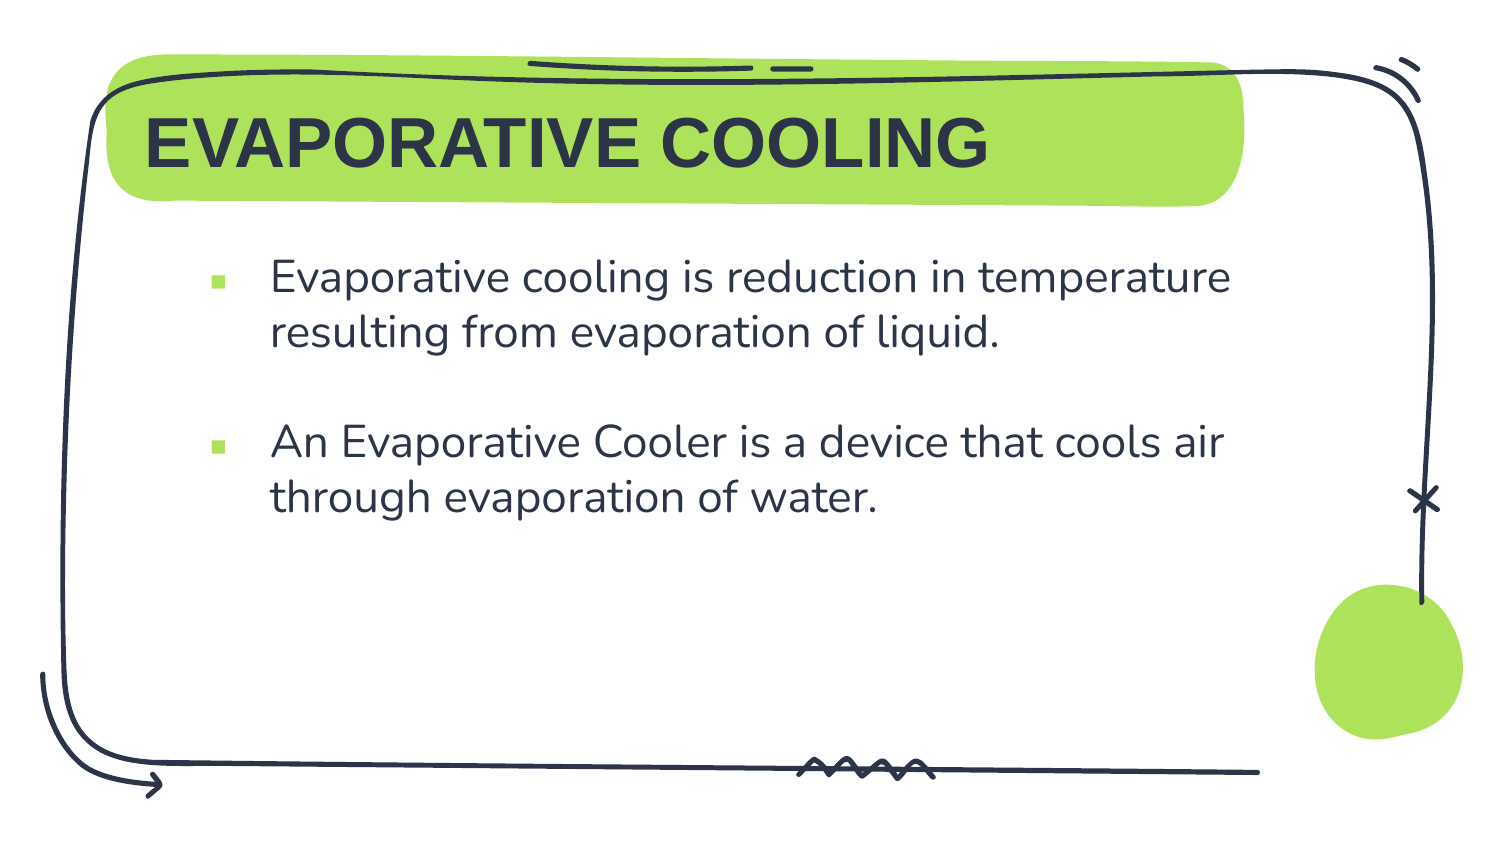

# EVAPORATIVE COOLING
Evaporative cooling is reduction in temperature resulting from evaporation of liquid.

An Evaporative Cooler is a device that cools air through evaporation of water.